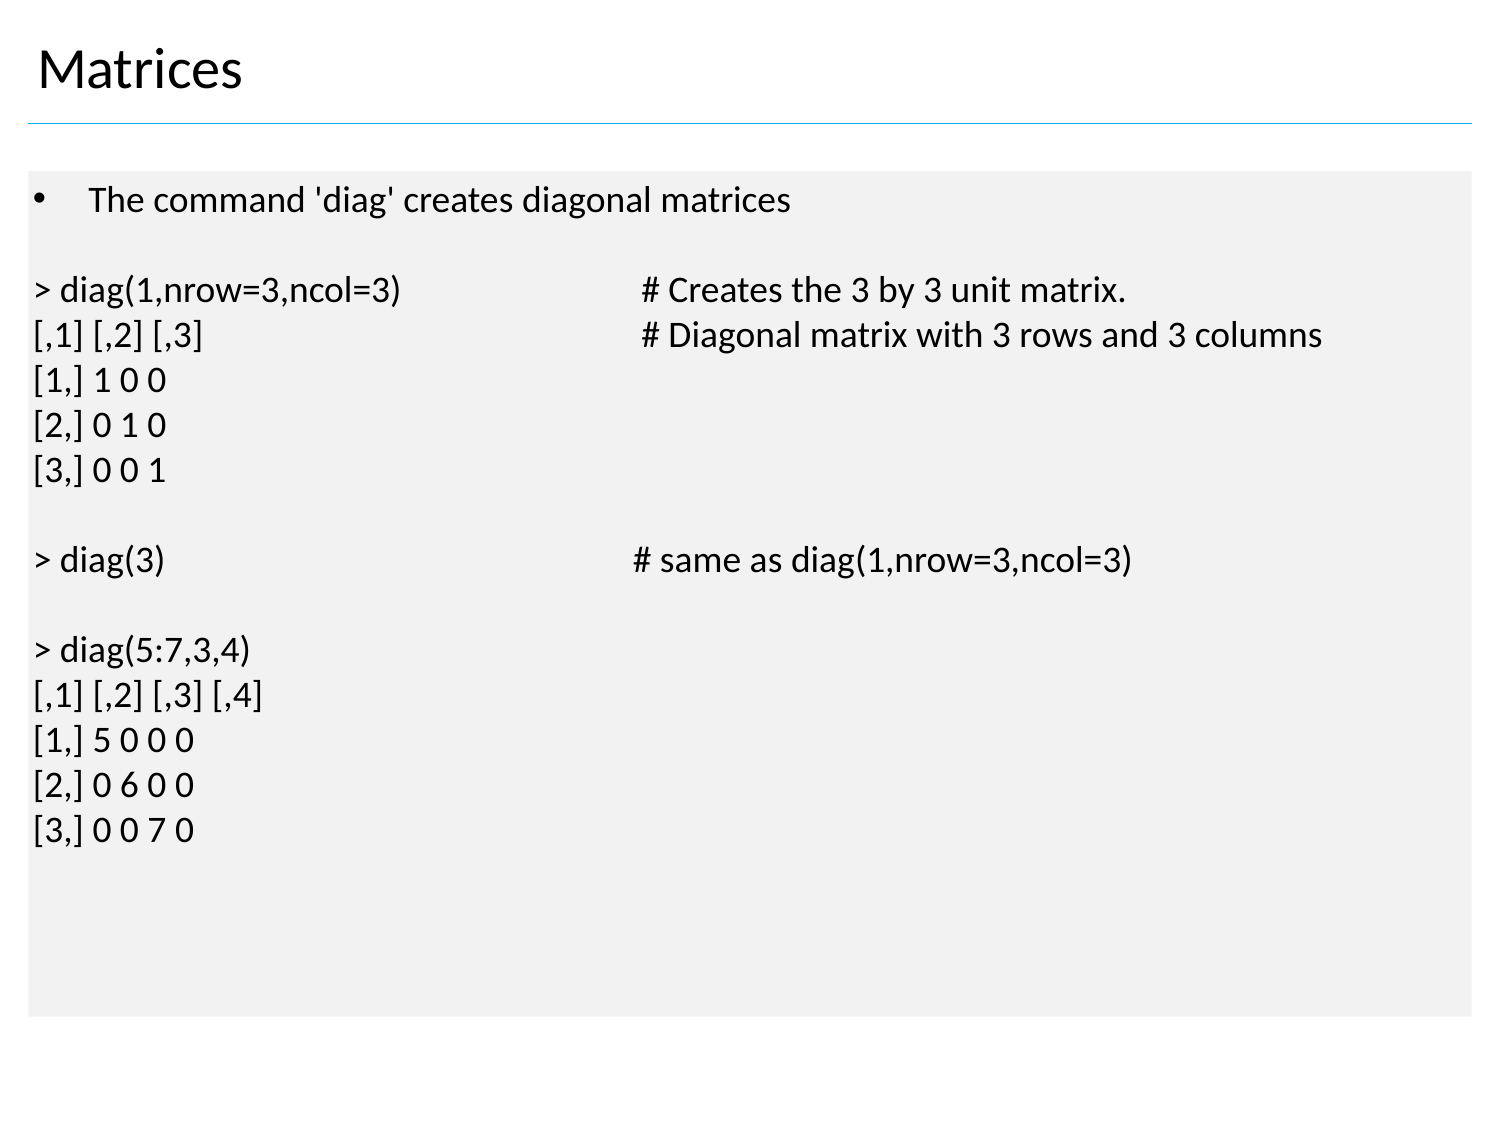

Matrices
 The command 'diag' creates diagonal matrices

> diag(1,nrow=3,ncol=3) 		 # Creates the 3 by 3 unit matrix.
[,1] [,2] [,3]			 # Diagonal matrix with 3 rows and 3 columns
[1,] 1 0 0
[2,] 0 1 0
[3,] 0 0 1

> diag(3) 				# same as diag(1,nrow=3,ncol=3)

> diag(5:7,3,4)
[,1] [,2] [,3] [,4]
[1,] 5 0 0 0
[2,] 0 6 0 0
[3,] 0 0 7 0